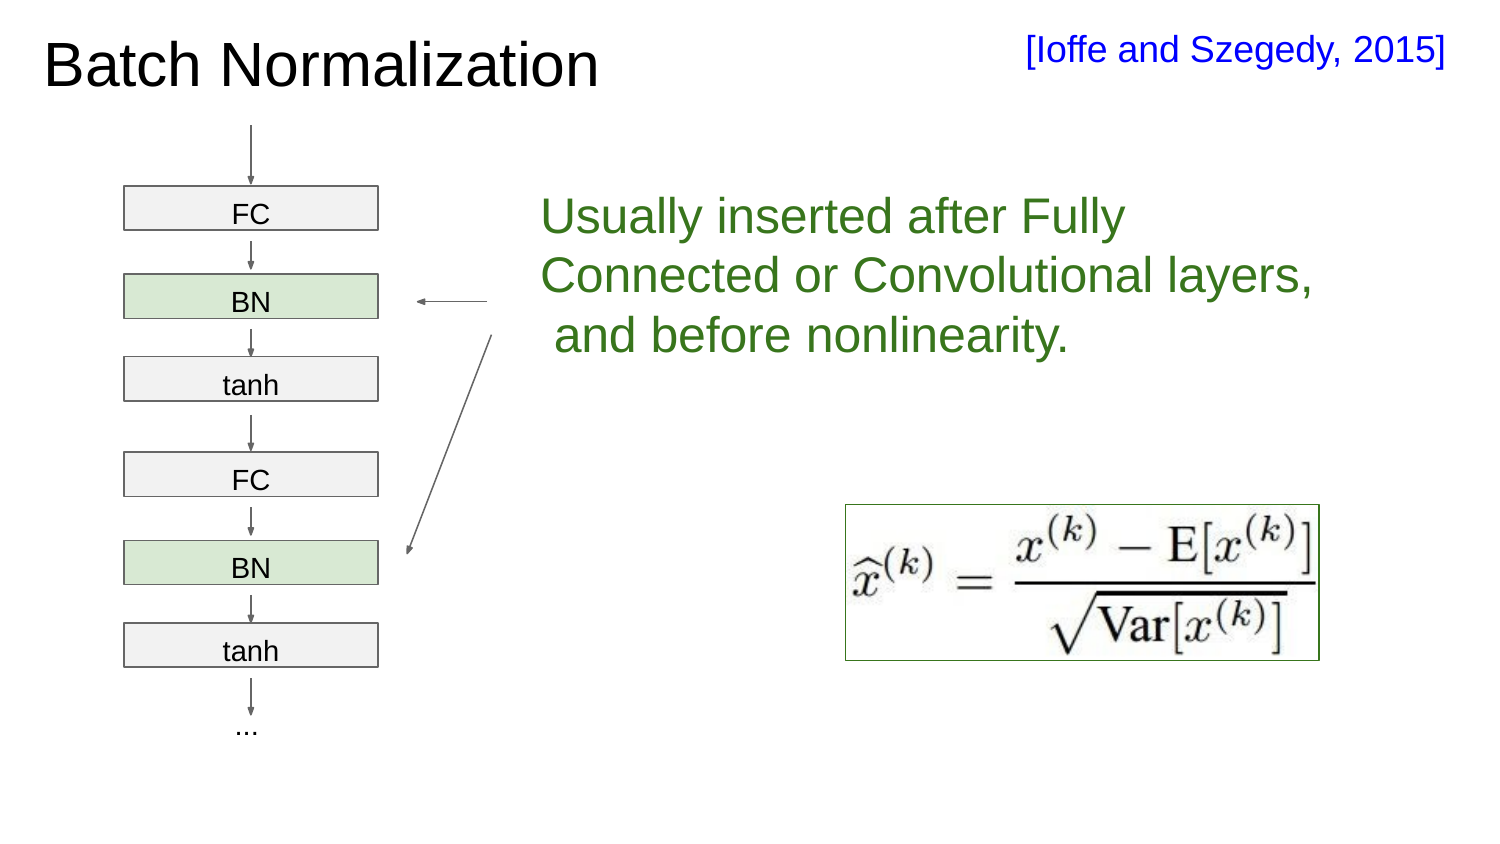

# Batch Normalization
[Ioffe and Szegedy, 2015]

Usually inserted after Fully  Connected or Convolutional layers,  and before nonlinearity.
FC

BN

tanh

FC

BN

tanh

...

Lecture 6 - 59
3/24/2021
Fei-Fei Li & Justin Johnson & Serena Yeung	Lecture 6 -	April 19, 2018